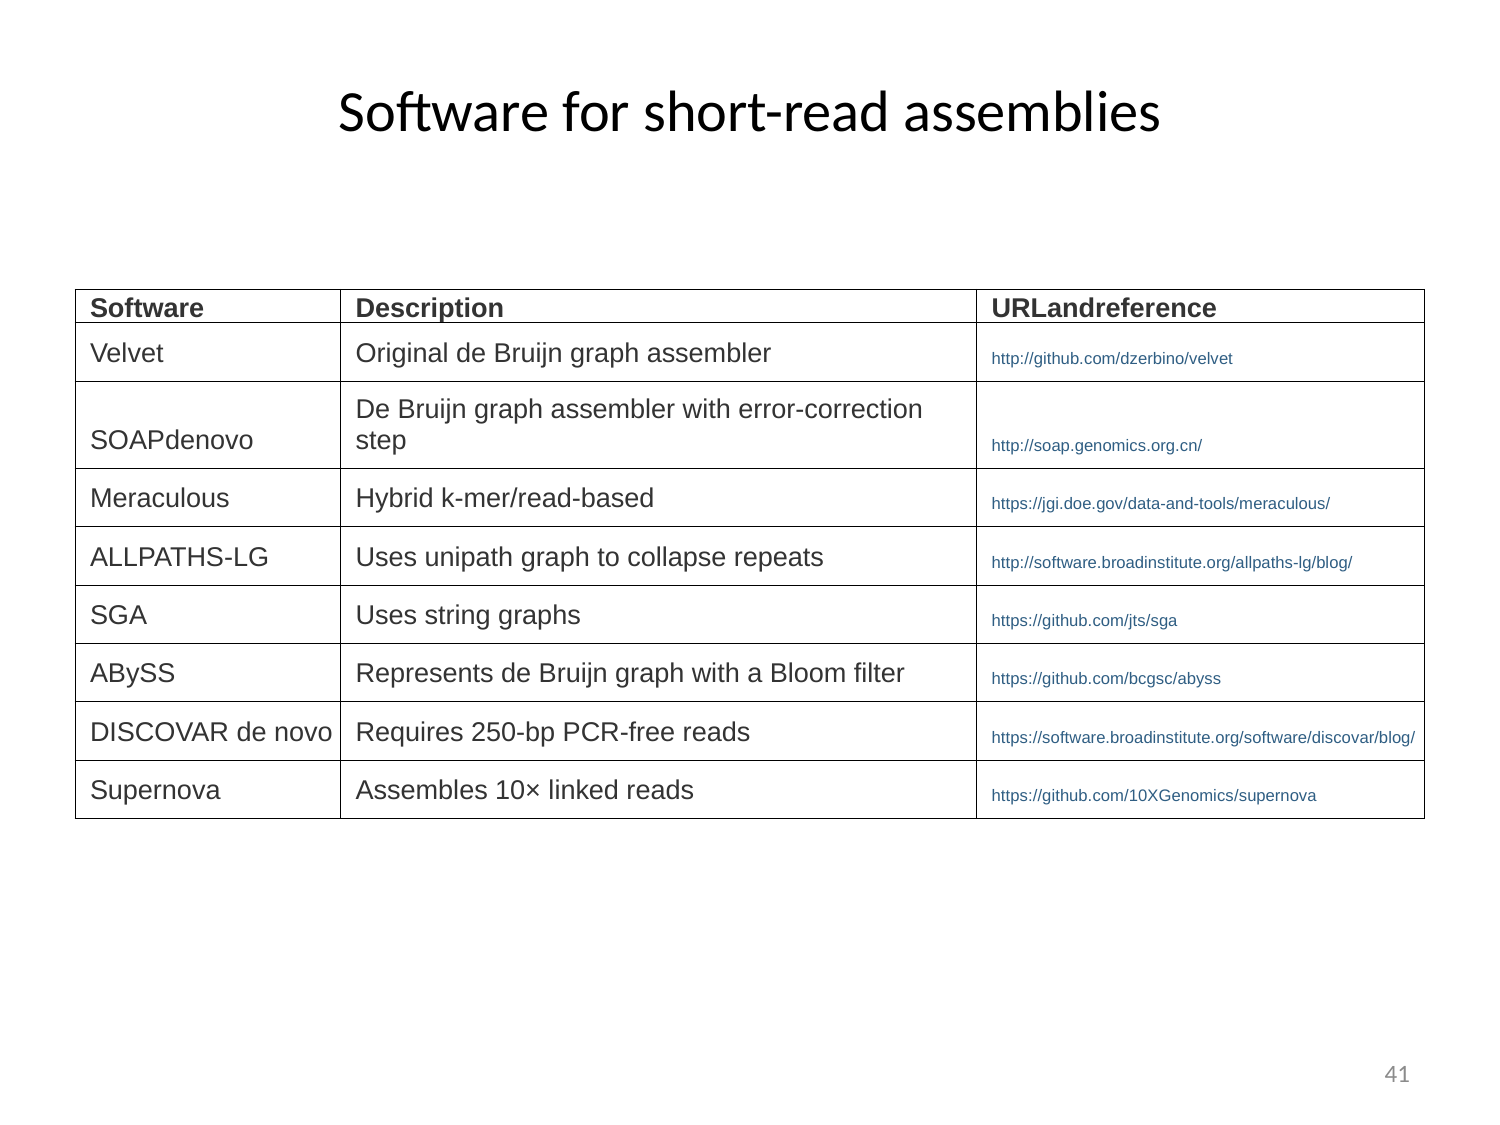

# Software for short-read assemblies
| Software | Description | URLandreference |
| --- | --- | --- |
| Velvet | Original de Bruijn graph assembler | http://github.com/dzerbino/velvet |
| SOAPdenovo | De Bruijn graph assembler with error-correction step | http://soap.genomics.org.cn/ |
| Meraculous | Hybrid k-mer/read-based | https://jgi.doe.gov/data-and-tools/meraculous/ |
| ALLPATHS-LG | Uses unipath graph to collapse repeats | http://software.broadinstitute.org/allpaths-lg/blog/ |
| SGA | Uses string graphs | https://github.com/jts/sga |
| ABySS | Represents de Bruijn graph with a Bloom filter | https://github.com/bcgsc/abyss |
| DISCOVAR de novo | Requires 250-bp PCR-free reads | https://software.broadinstitute.org/software/discovar/blog/ |
| Supernova | Assembles 10× linked reads | https://github.com/10XGenomics/supernova |
41